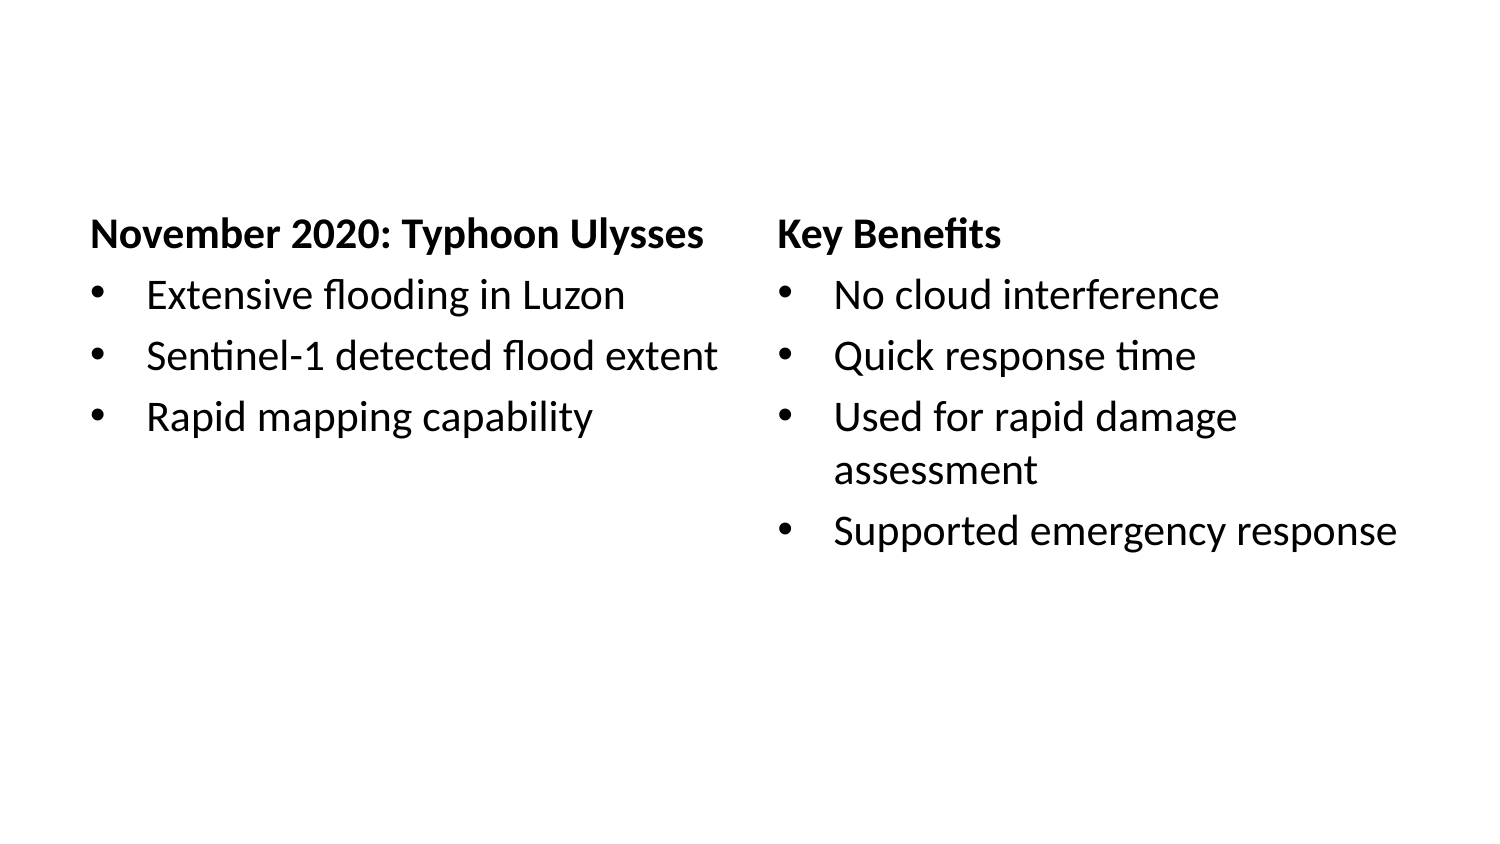

November 2020: Typhoon Ulysses
Extensive flooding in Luzon
Sentinel-1 detected flood extent
Rapid mapping capability
Key Benefits
No cloud interference
Quick response time
Used for rapid damage assessment
Supported emergency response